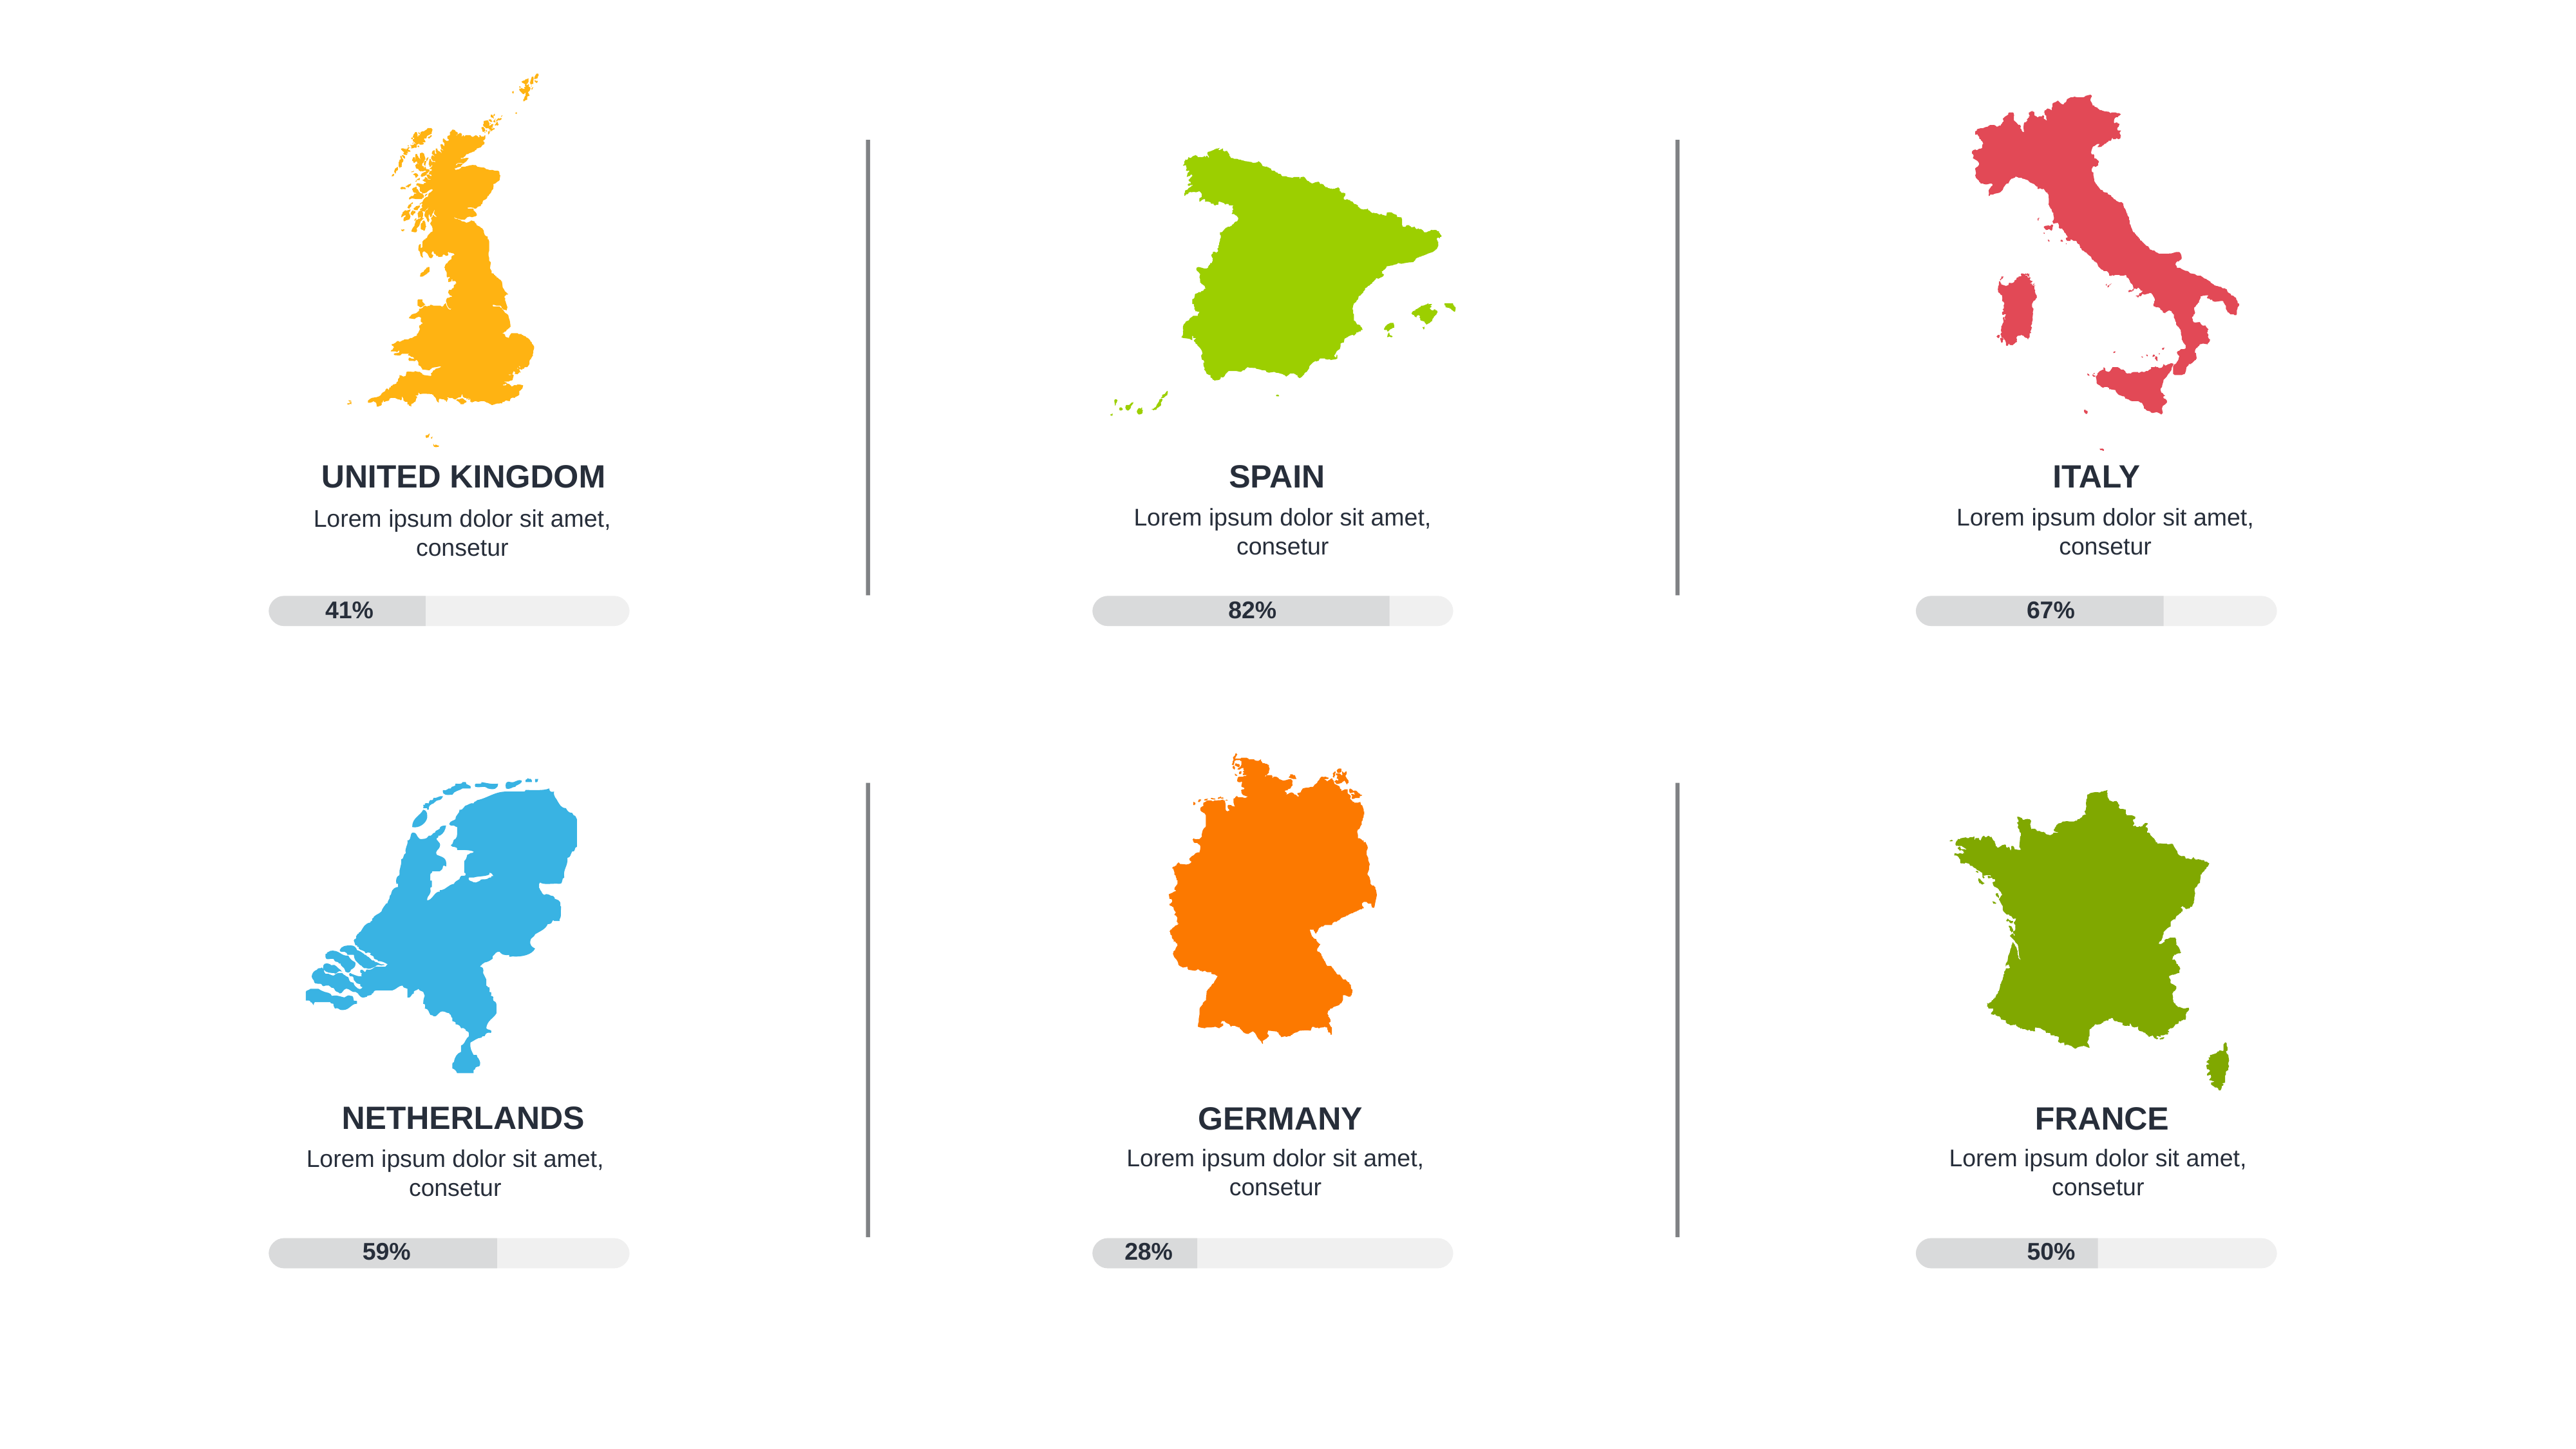

UNITED KINGDOM
SPAIN
ITALY
Lorem ipsum dolor sit amet, consetur
Lorem ipsum dolor sit amet, consetur
Lorem ipsum dolor sit amet, consetur
41%
82%
67%

NETHERLANDS
GERMANY
FRANCE
Lorem ipsum dolor sit amet, consetur
Lorem ipsum dolor sit amet, consetur
Lorem ipsum dolor sit amet, consetur
59%
28%
50%